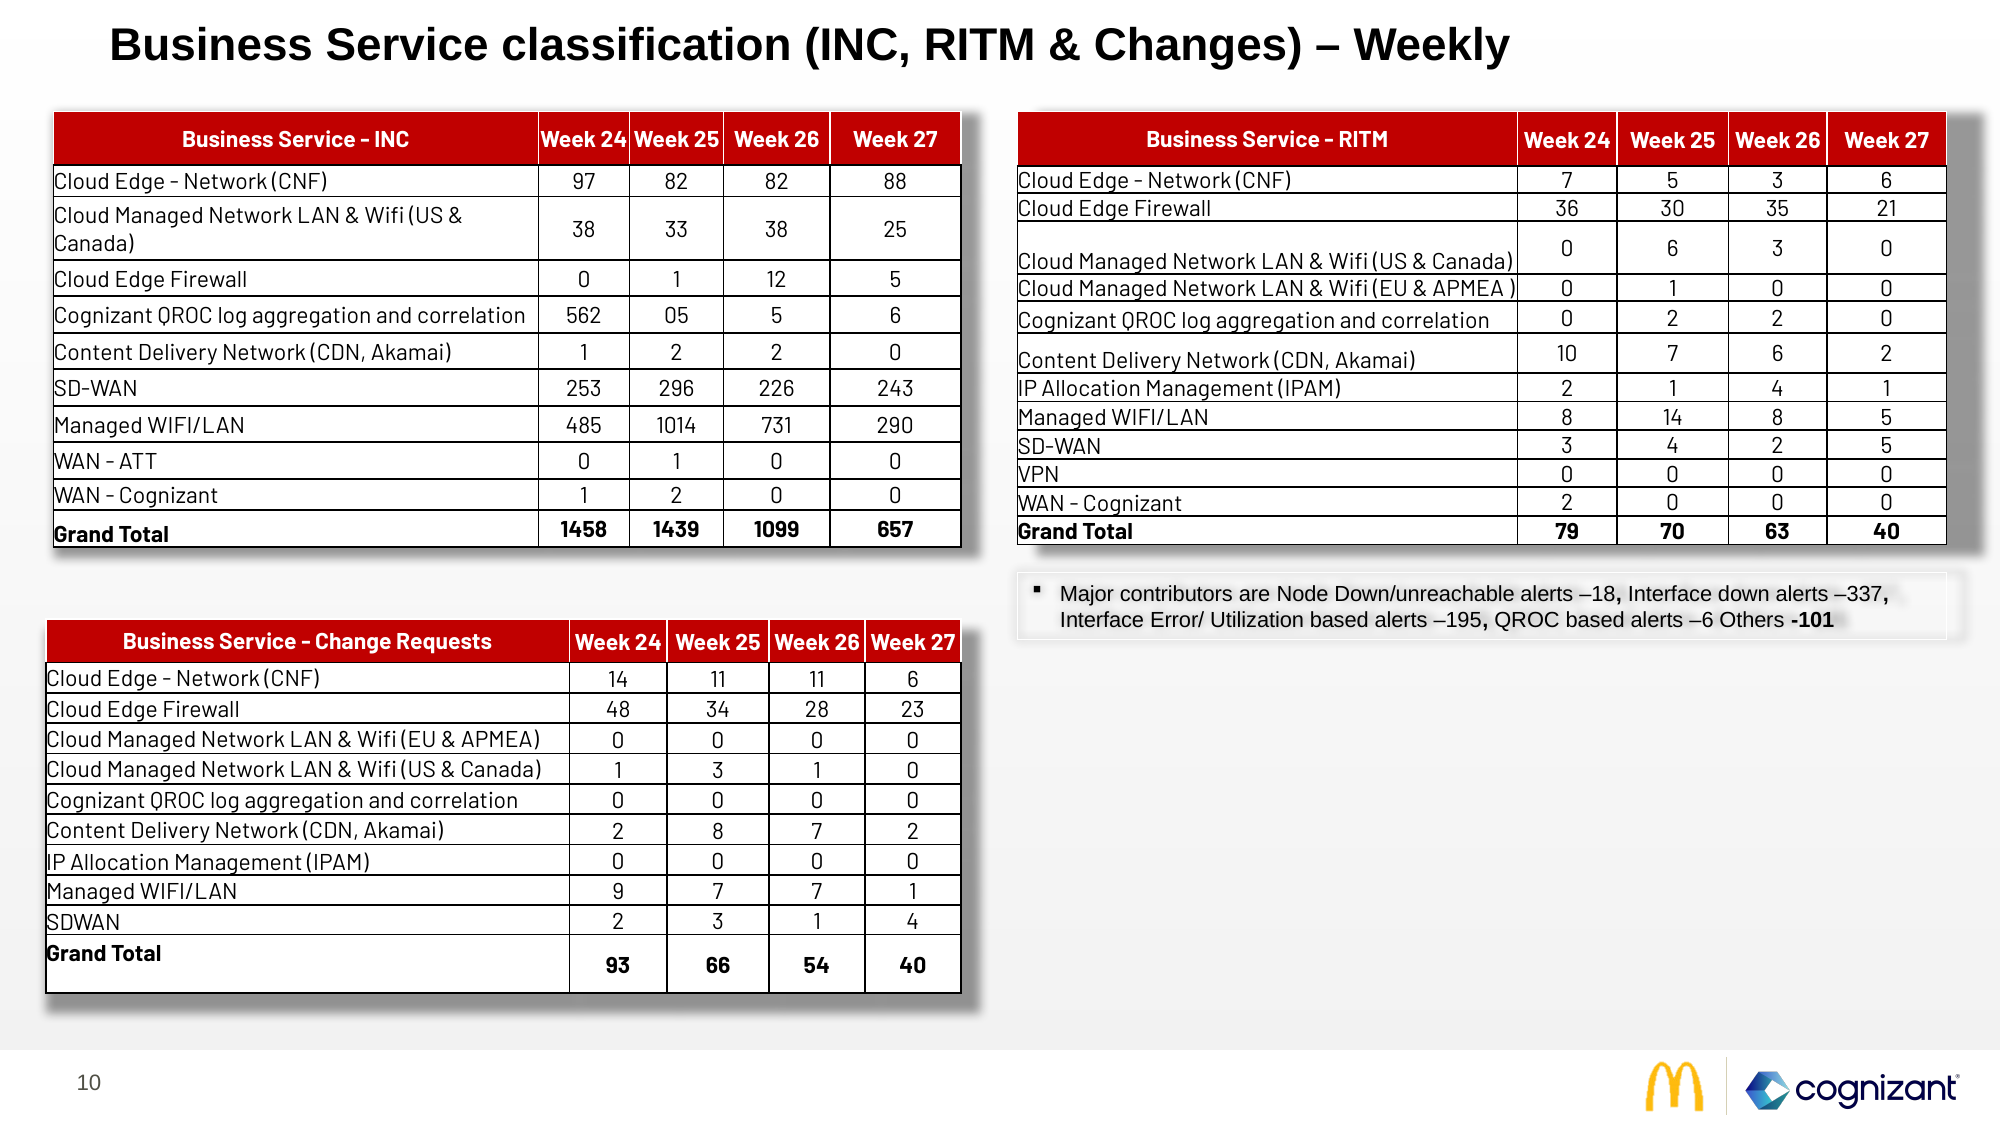

# Business Service classification (INC, RITM & Changes) – Weekly
| Business Service - INC | Week 24 | Week 25 | Week 26 | Week 27 |
| --- | --- | --- | --- | --- |
| Cloud Edge - Network (CNF) | 97 | 82 | 82 | 88 |
| Cloud Managed Network LAN & Wifi (US & Canada) | 38 | 33 | 38 | 25 |
| Cloud Edge Firewall | 0 | 1 | 12 | 5 |
| Cognizant QROC log aggregation and correlation | 562 | 05 | 5 | 6 |
| Content Delivery Network (CDN, Akamai) | 1 | 2 | 2 | 0 |
| SD-WAN | 253 | 296 | 226 | 243 |
| Managed WIFI/LAN | 485 | 1014 | 731 | 290 |
| WAN - ATT | 0 | 1 | 0 | 0 |
| WAN - Cognizant | 1 | 2 | 0 | 0 |
| Grand Total | 1458 | 1439 | 1099 | 657 |
| Business Service - RITM | Week 24 | Week 25 | Week 26 | Week 27 |
| --- | --- | --- | --- | --- |
| Cloud Edge - Network (CNF) | 7 | 5 | 3 | 6 |
| Cloud Edge Firewall | 36 | 30 | 35 | 21 |
| Cloud Managed Network LAN & Wifi (US & Canada) | 0 | 6 | 3 | 0 |
| Cloud Managed Network LAN & Wifi (EU & APMEA ) | 0 | 1 | 0 | 0 |
| Cognizant QROC log aggregation and correlation | 0 | 2 | 2 | 0 |
| Content Delivery Network (CDN, Akamai) | 10 | 7 | 6 | 2 |
| IP Allocation Management (IPAM) | 2 | 1 | 4 | 1 |
| Managed WIFI/LAN | 8 | 14 | 8 | 5 |
| SD-WAN | 3 | 4 | 2 | 5 |
| VPN | 0 | 0 | 0 | 0 |
| WAN - Cognizant | 2 | 0 | 0 | 0 |
| Grand Total | 79 | 70 | 63 | 40 |
Major contributors are Node Down/unreachable alerts –18, Interface down alerts –337, Interface Error/ Utilization based alerts –195, QROC based alerts –6 Others -101
| Business Service - Change Requests | Week 24 | Week 25 | Week 26 | Week 27 |
| --- | --- | --- | --- | --- |
| Cloud Edge - Network (CNF) | 14 | 11 | 11 | 6 |
| Cloud Edge Firewall | 48 | 34 | 28 | 23 |
| Cloud Managed Network LAN & Wifi (EU & APMEA) | 0 | 0 | 0 | 0 |
| Cloud Managed Network LAN & Wifi (US & Canada) | 1 | 3 | 1 | 0 |
| Cognizant QROC log aggregation and correlation | 0 | 0 | 0 | 0 |
| Content Delivery Network (CDN, Akamai) | 2 | 8 | 7 | 2 |
| IP Allocation Management (IPAM) | 0 | 0 | 0 | 0 |
| Managed WIFI/LAN | 9 | 7 | 7 | 1 |
| SDWAN | 2 | 3 | 1 | 4 |
| Grand Total | 93 | 66 | 54 | 40 |